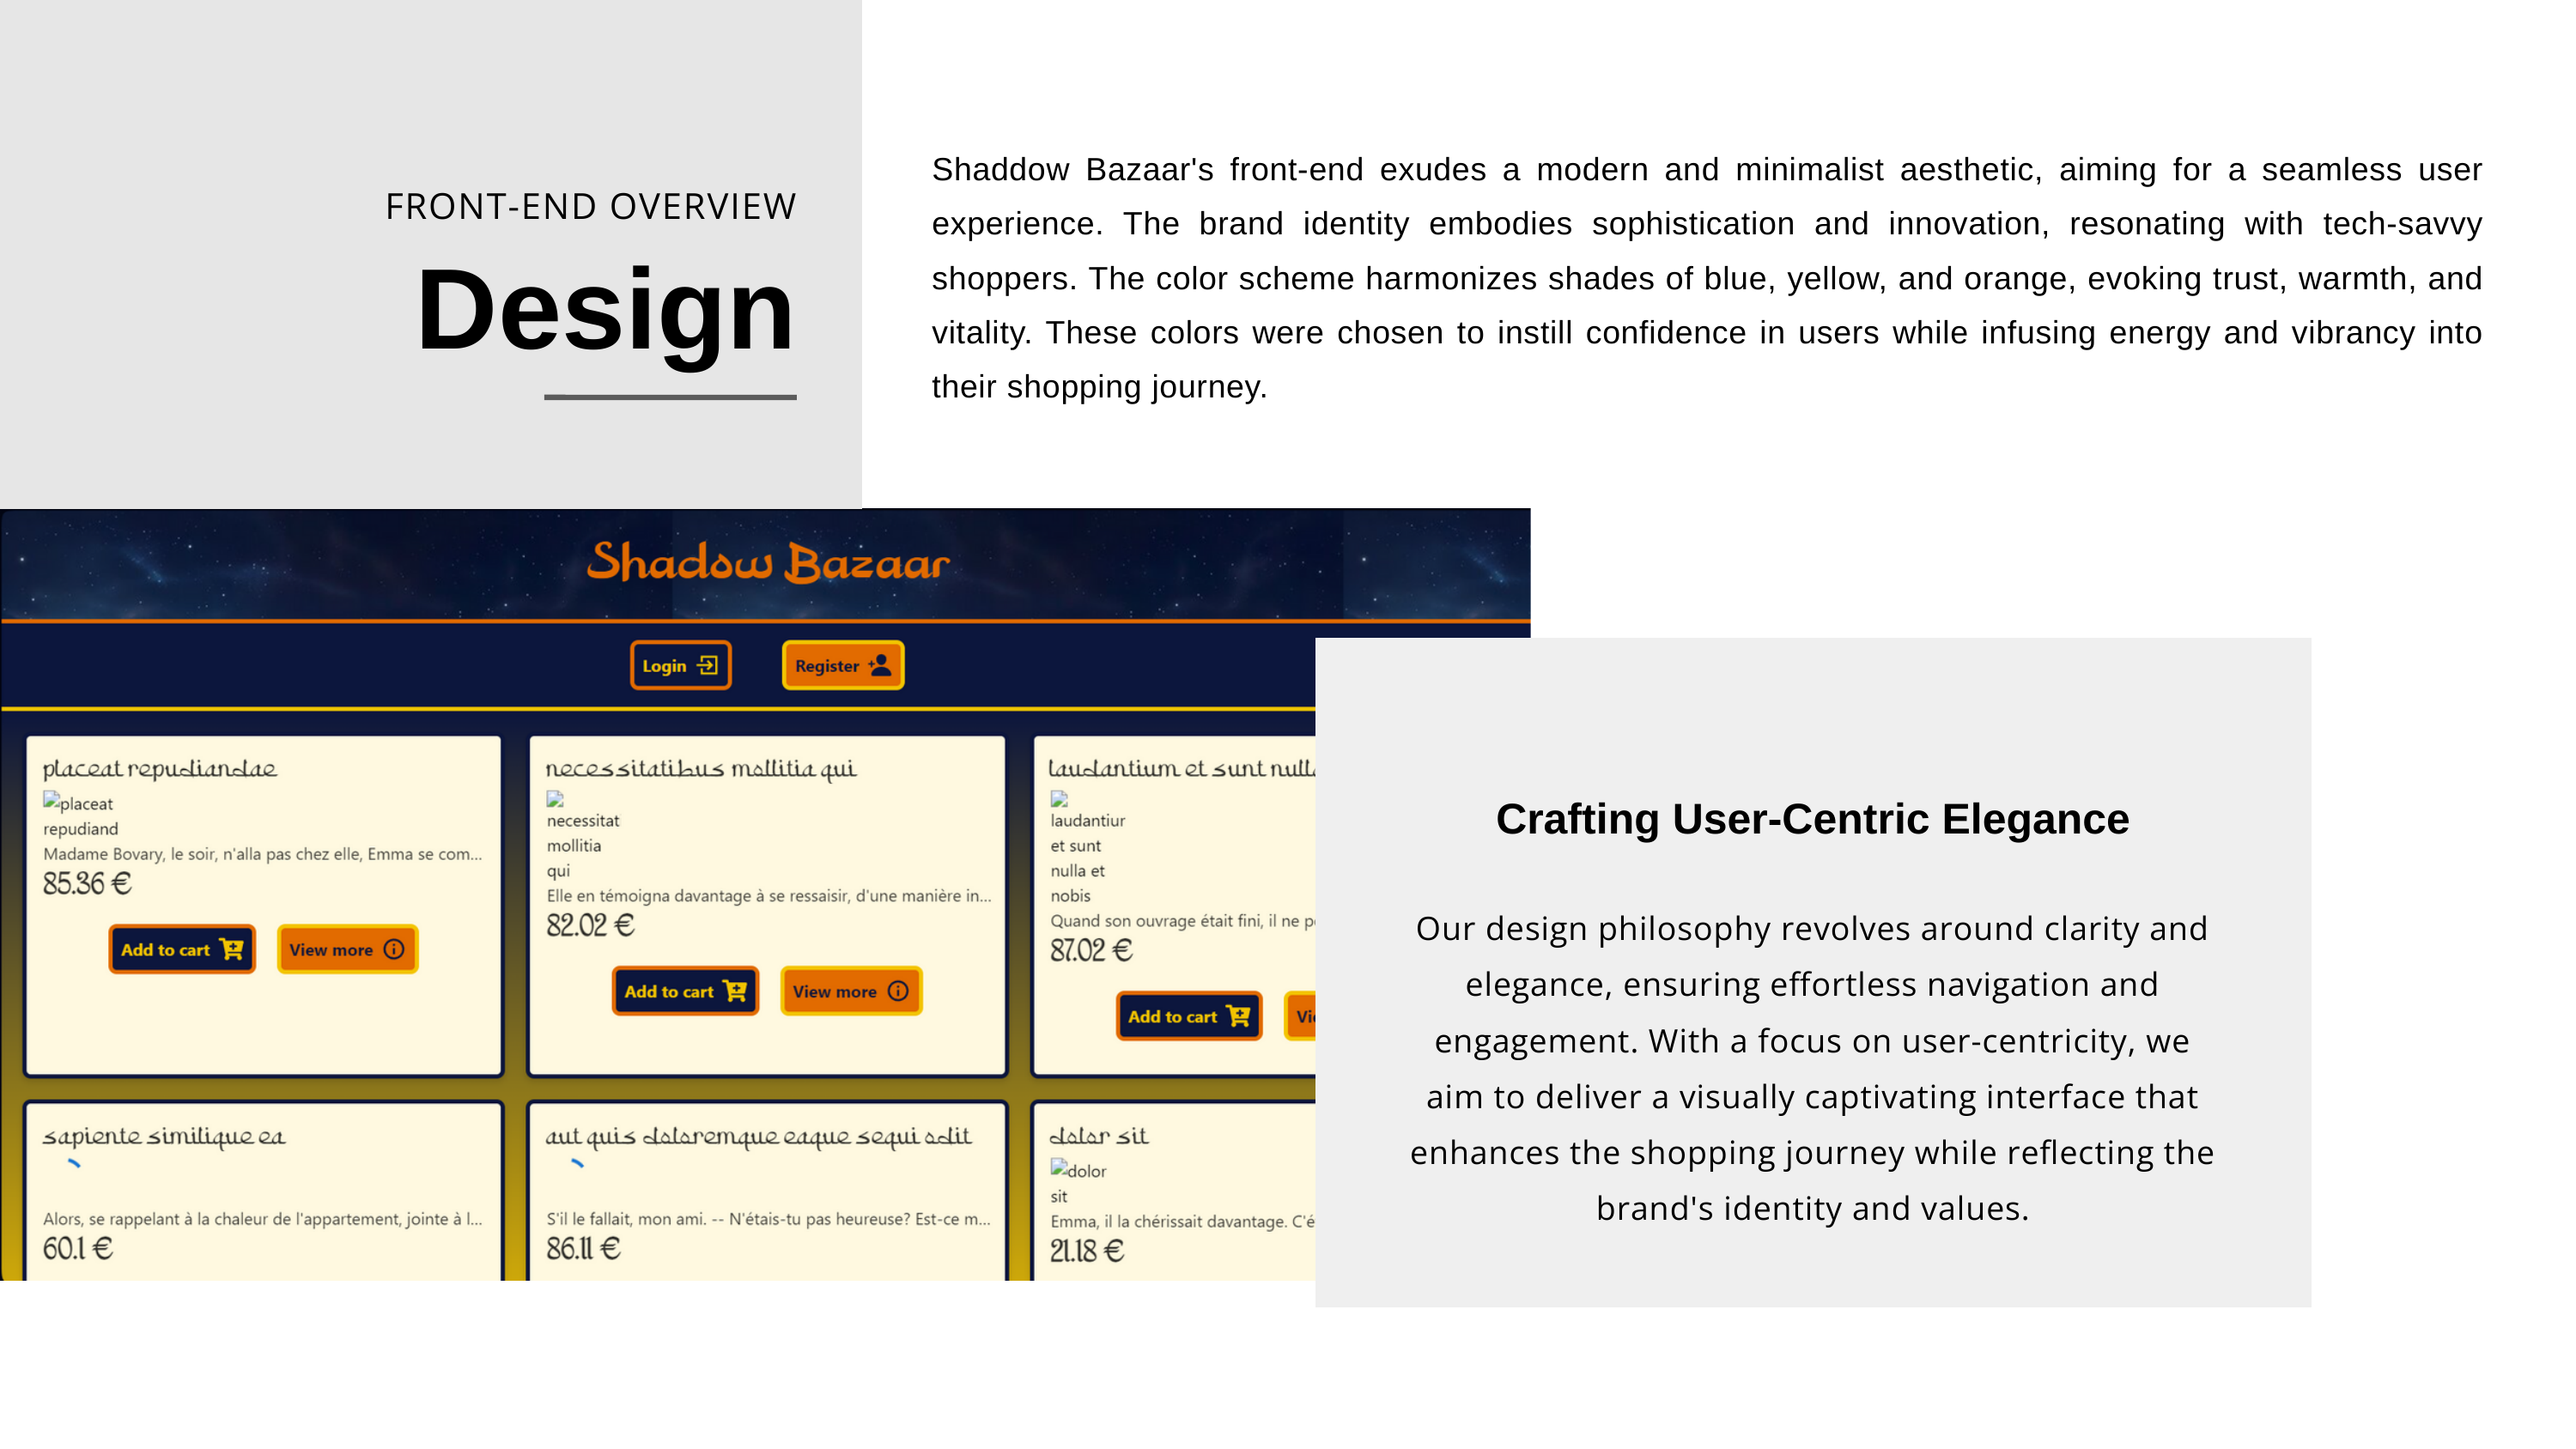

Shaddow Bazaar's front-end exudes a modern and minimalist aesthetic, aiming for a seamless user experience. The brand identity embodies sophistication and innovation, resonating with tech-savvy shoppers. The color scheme harmonizes shades of blue, yellow, and orange, evoking trust, warmth, and vitality. These colors were chosen to instill confidence in users while infusing energy and vibrancy into their shopping journey.
FRONT-END OVERVIEW
Design

Crafting User-Centric Elegance
Our design philosophy revolves around clarity and elegance, ensuring effortless navigation and engagement. With a focus on user-centricity, we aim to deliver a visually captivating interface that enhances the shopping journey while reflecting the brand's identity and values.